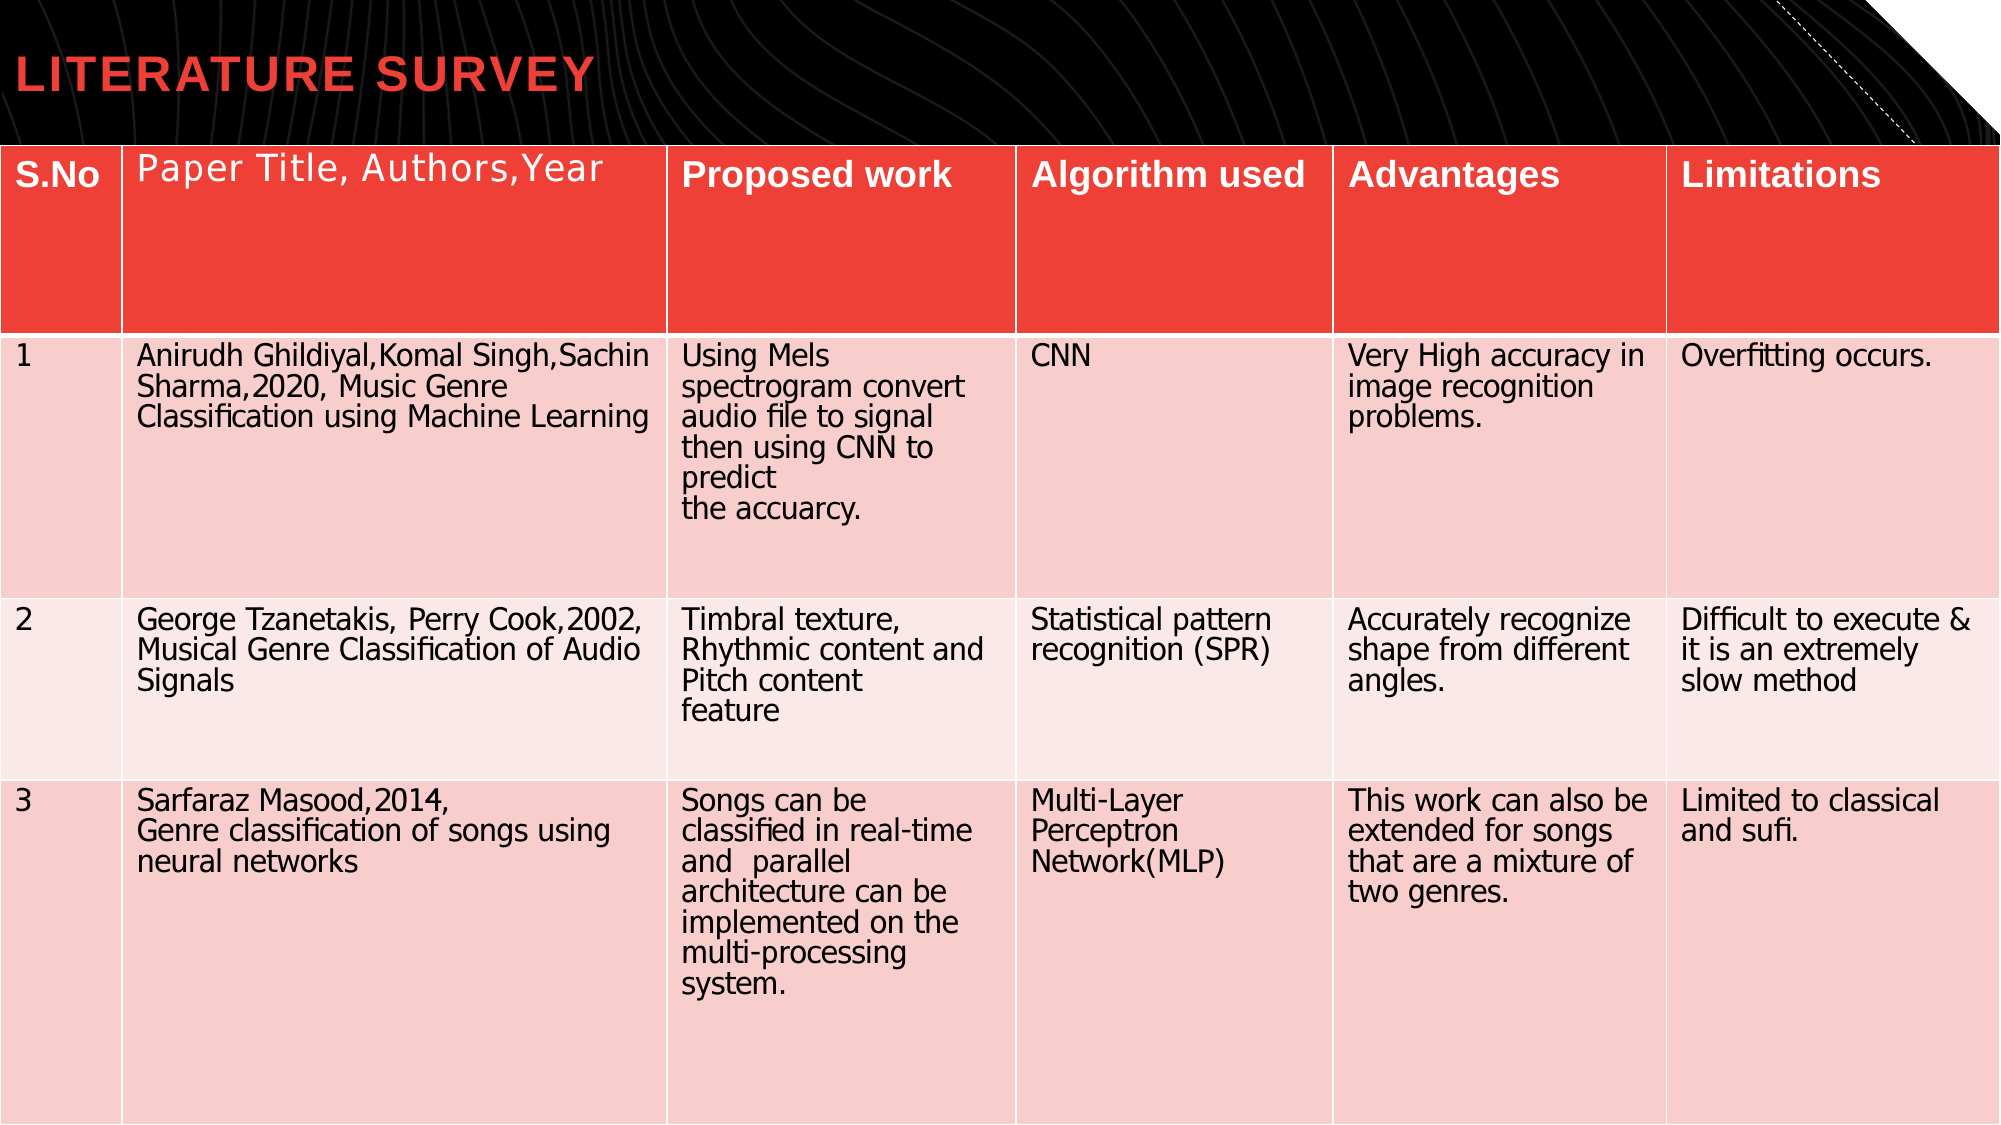

# LITERATURE SURVEY
| S.No | Paper Title, Authors,Year | Proposed work | Algorithm used | Advantages | Limitations |
| --- | --- | --- | --- | --- | --- |
| 1 | Anirudh Ghildiyal,Komal Singh,Sachin Sharma,2020, Music Genre Classification using Machine Learning | Using Mels spectrogram convert audio file to signal then using CNN to predict the accuarcy. | CNN | Very High accuracy in image recognition problems. | Overfitting occurs. |
| 2 | George Tzanetakis, Perry Cook,2002, Musical Genre Classification of Audio Signals | Timbral texture, Rhythmic content and Pitch content feature | Statistical pattern recognition (SPR) | Accurately recognize shape from different angles. | Difficult to execute & it is an extremely slow method |
| 3 | Sarfaraz Masood,2014, Genre classification of songs using neural networks | Songs can be classified in real-time and  parallel architecture can be implemented on the multi-processing system. | Multi-Layer Perceptron Network(MLP) | This work can also be extended for songs that are a mixture of two genres. | Limited to classical and sufi. |